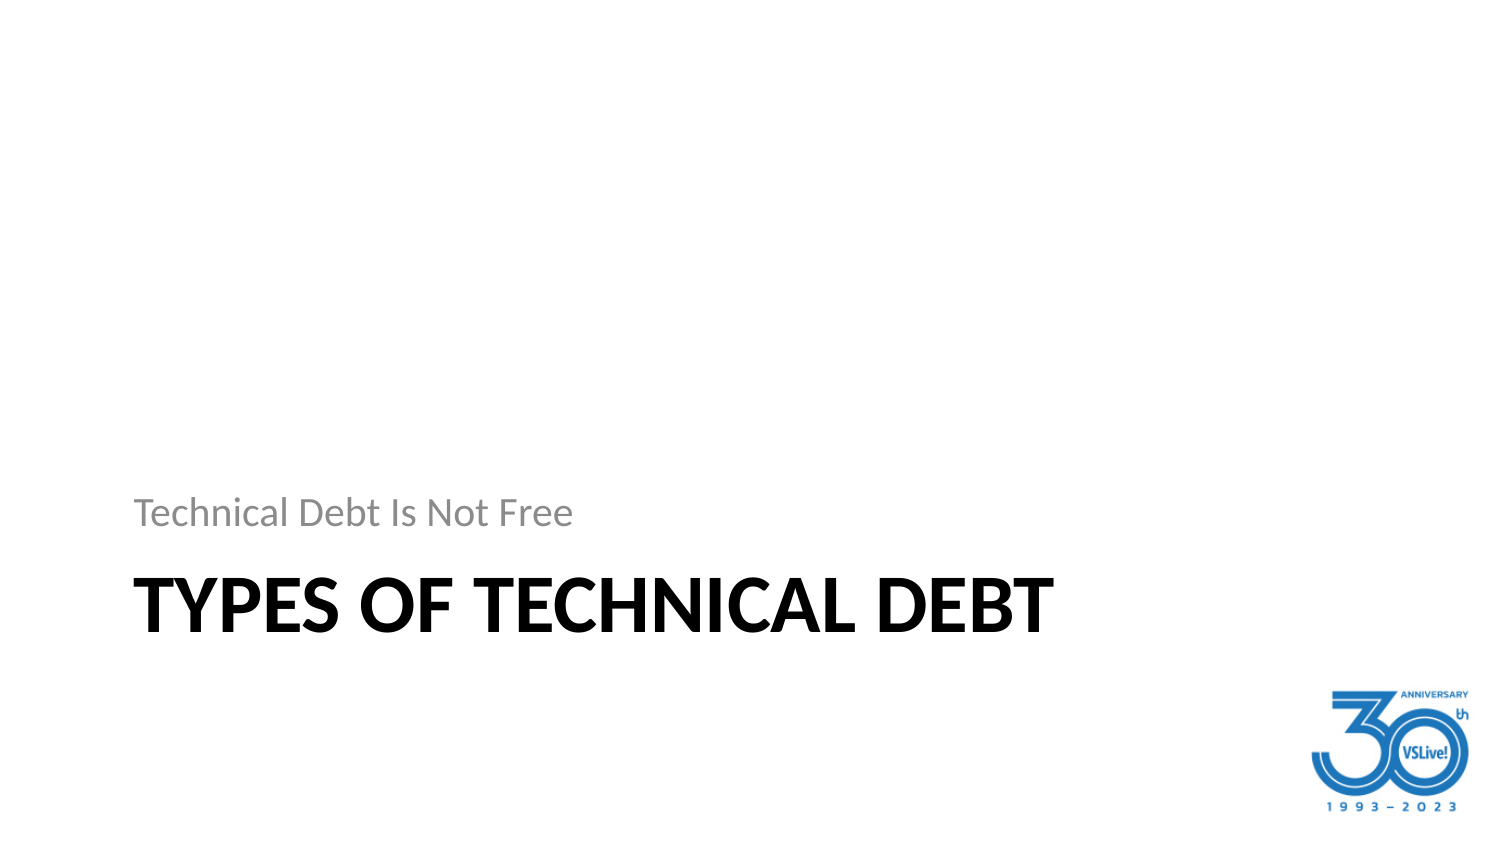

Technical Debt Is Not Free
# Types of technical Debt